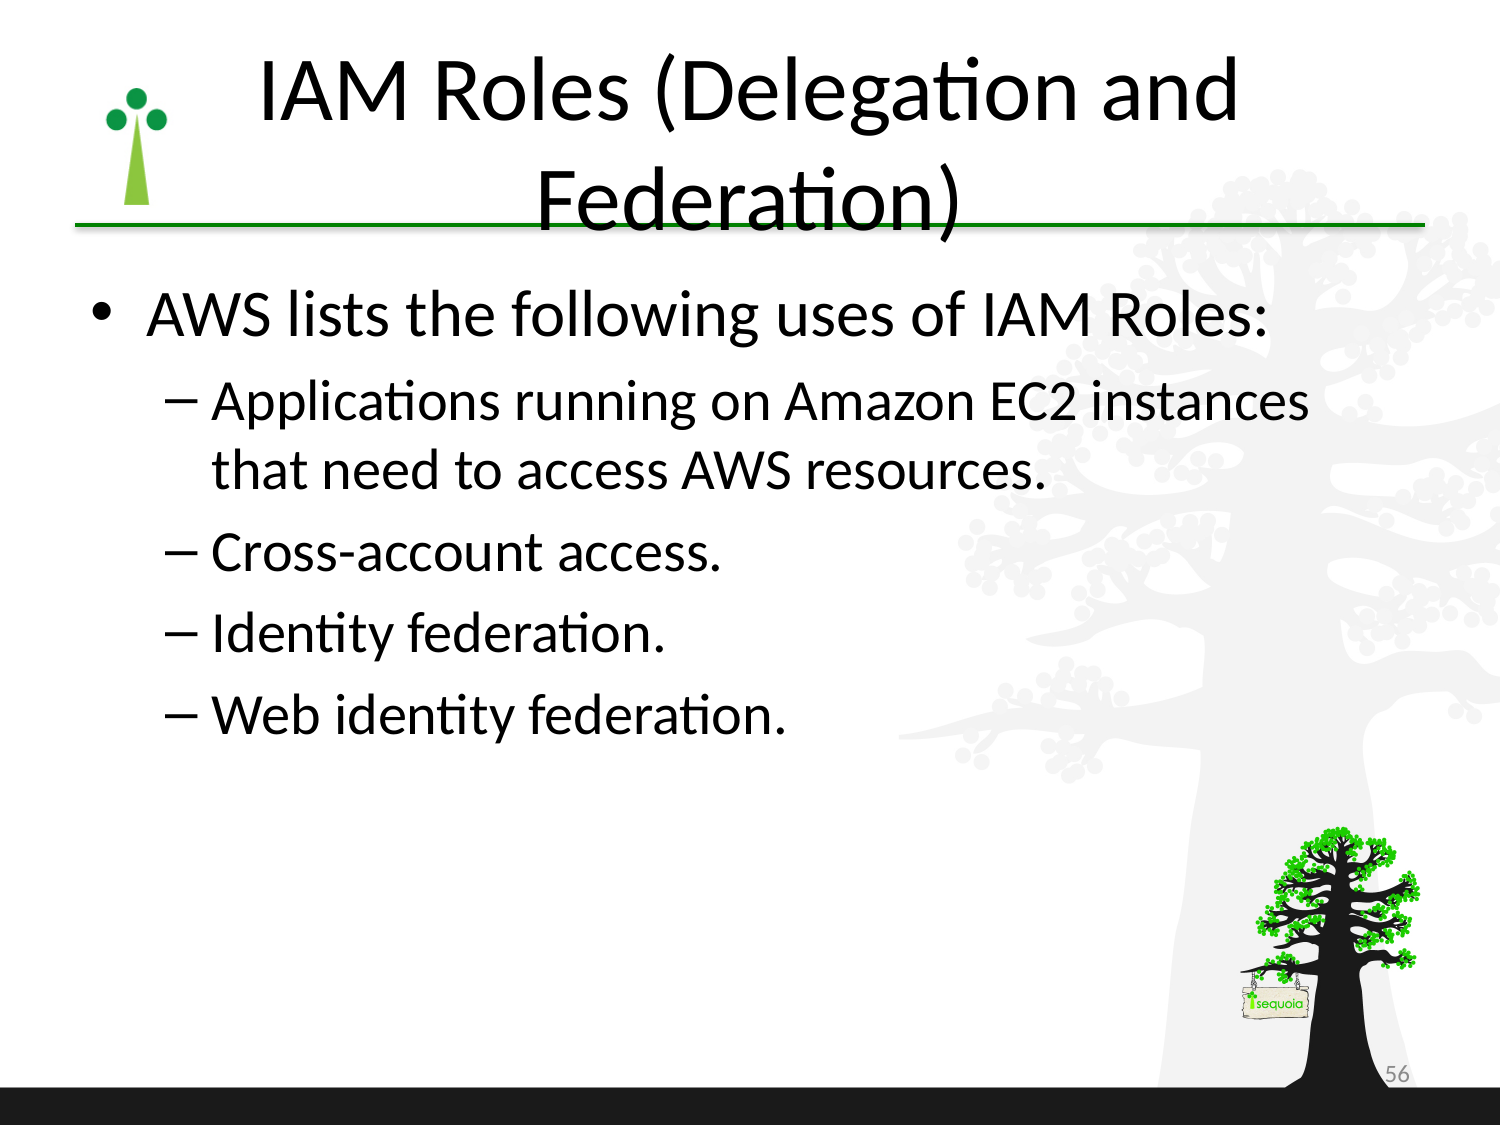

# IAM Roles (Delegation and Federation)
AWS lists the following uses of IAM Roles:
Applications running on Amazon EC2 instances that need to access AWS resources.
Cross-account access.
Identity federation.
Web identity federation.
56